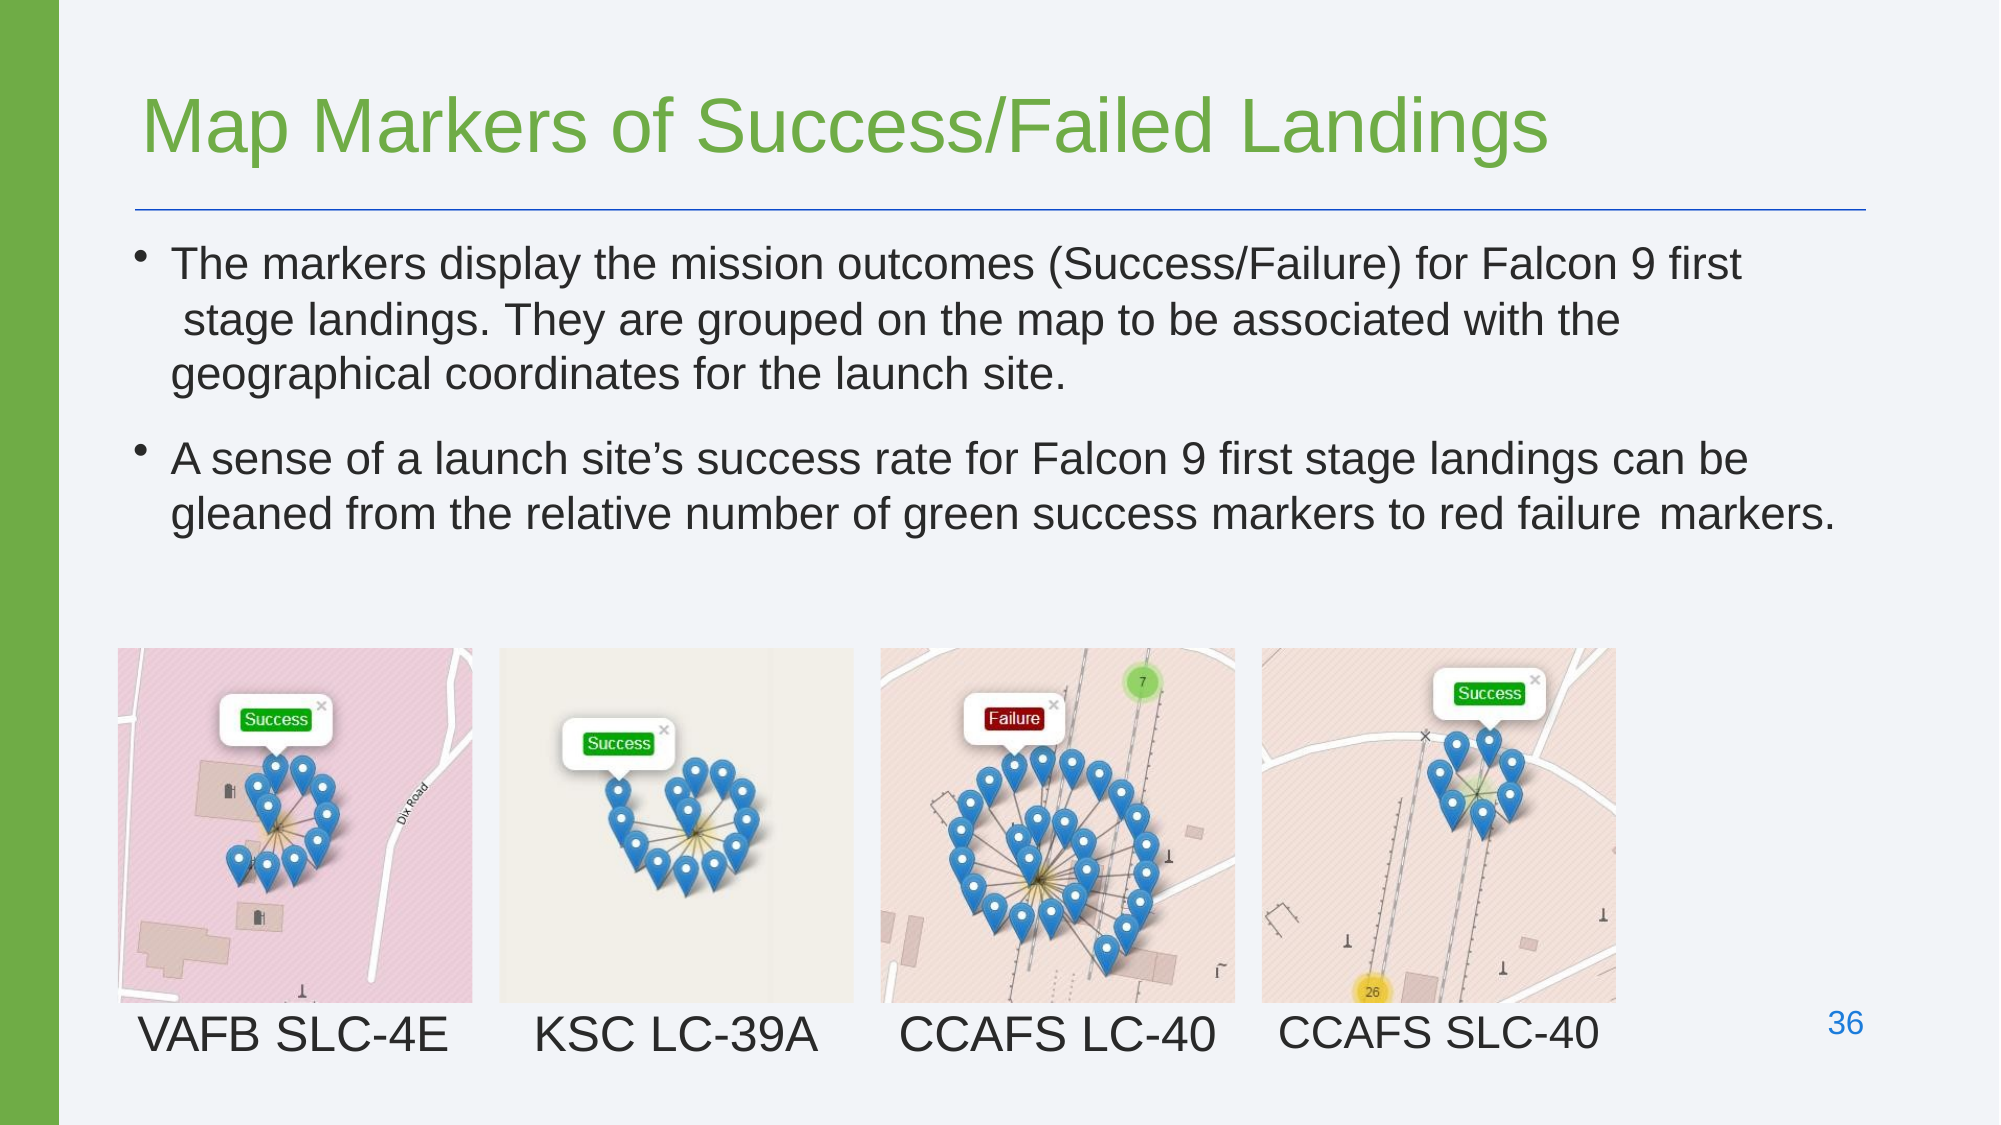

# Map Markers of Success/Failed Landings
The markers display the mission outcomes (Success/Failure) for Falcon 9 first  stage landings. They are grouped on the map to be associated with the  geographical coordinates for the launch site.
A sense of a launch site’s success rate for Falcon 9 first stage landings can be  gleaned from the relative number of green success markers to red failure markers.

36
VAFB SLC-4E
KSC LC-39A
CCAFS LC-40
CCAFS SLC-40